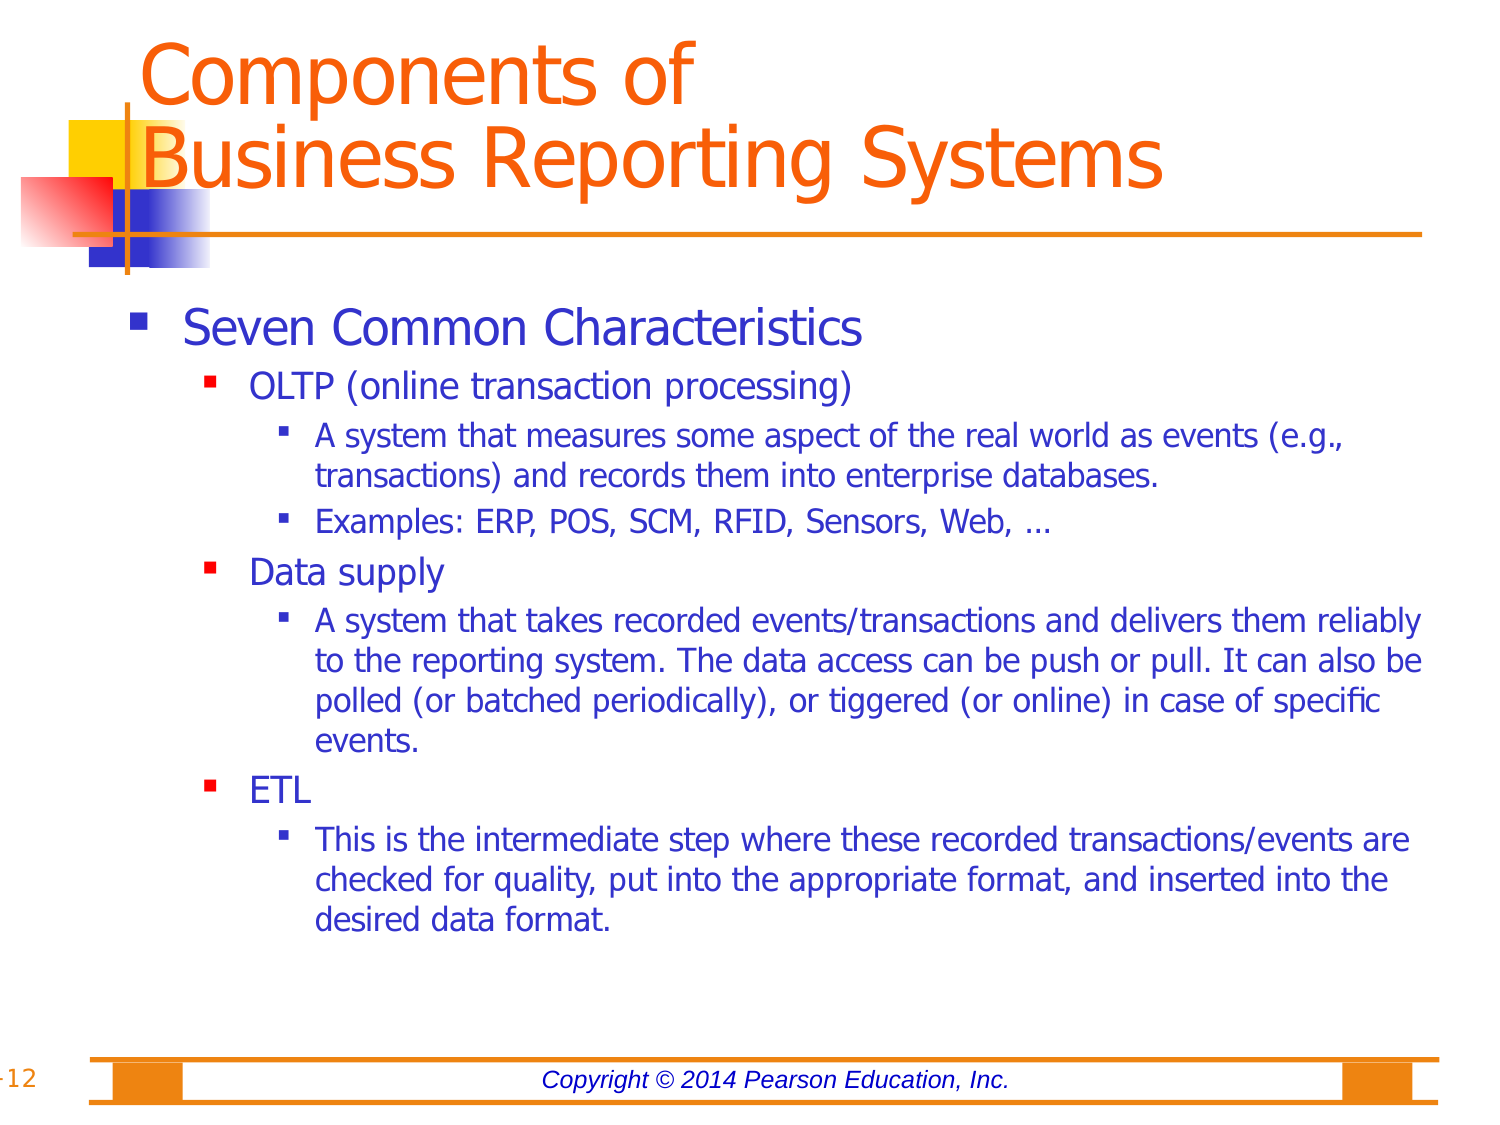

# Components of Business Reporting Systems
Seven Common Characteristics
OLTP (online transaction processing)
A system that measures some aspect of the real world as events (e.g., transactions) and records them into enterprise databases.
Examples: ERP, POS, SCM, RFID, Sensors, Web, …
Data supply
A system that takes recorded events/transactions and delivers them reliably to the reporting system. The data access can be push or pull. It can also be polled (or batched periodically), or tiggered (or online) in case of specific events.
ETL
This is the intermediate step where these recorded transactions/events are checked for quality, put into the appropriate format, and inserted into the desired data format.